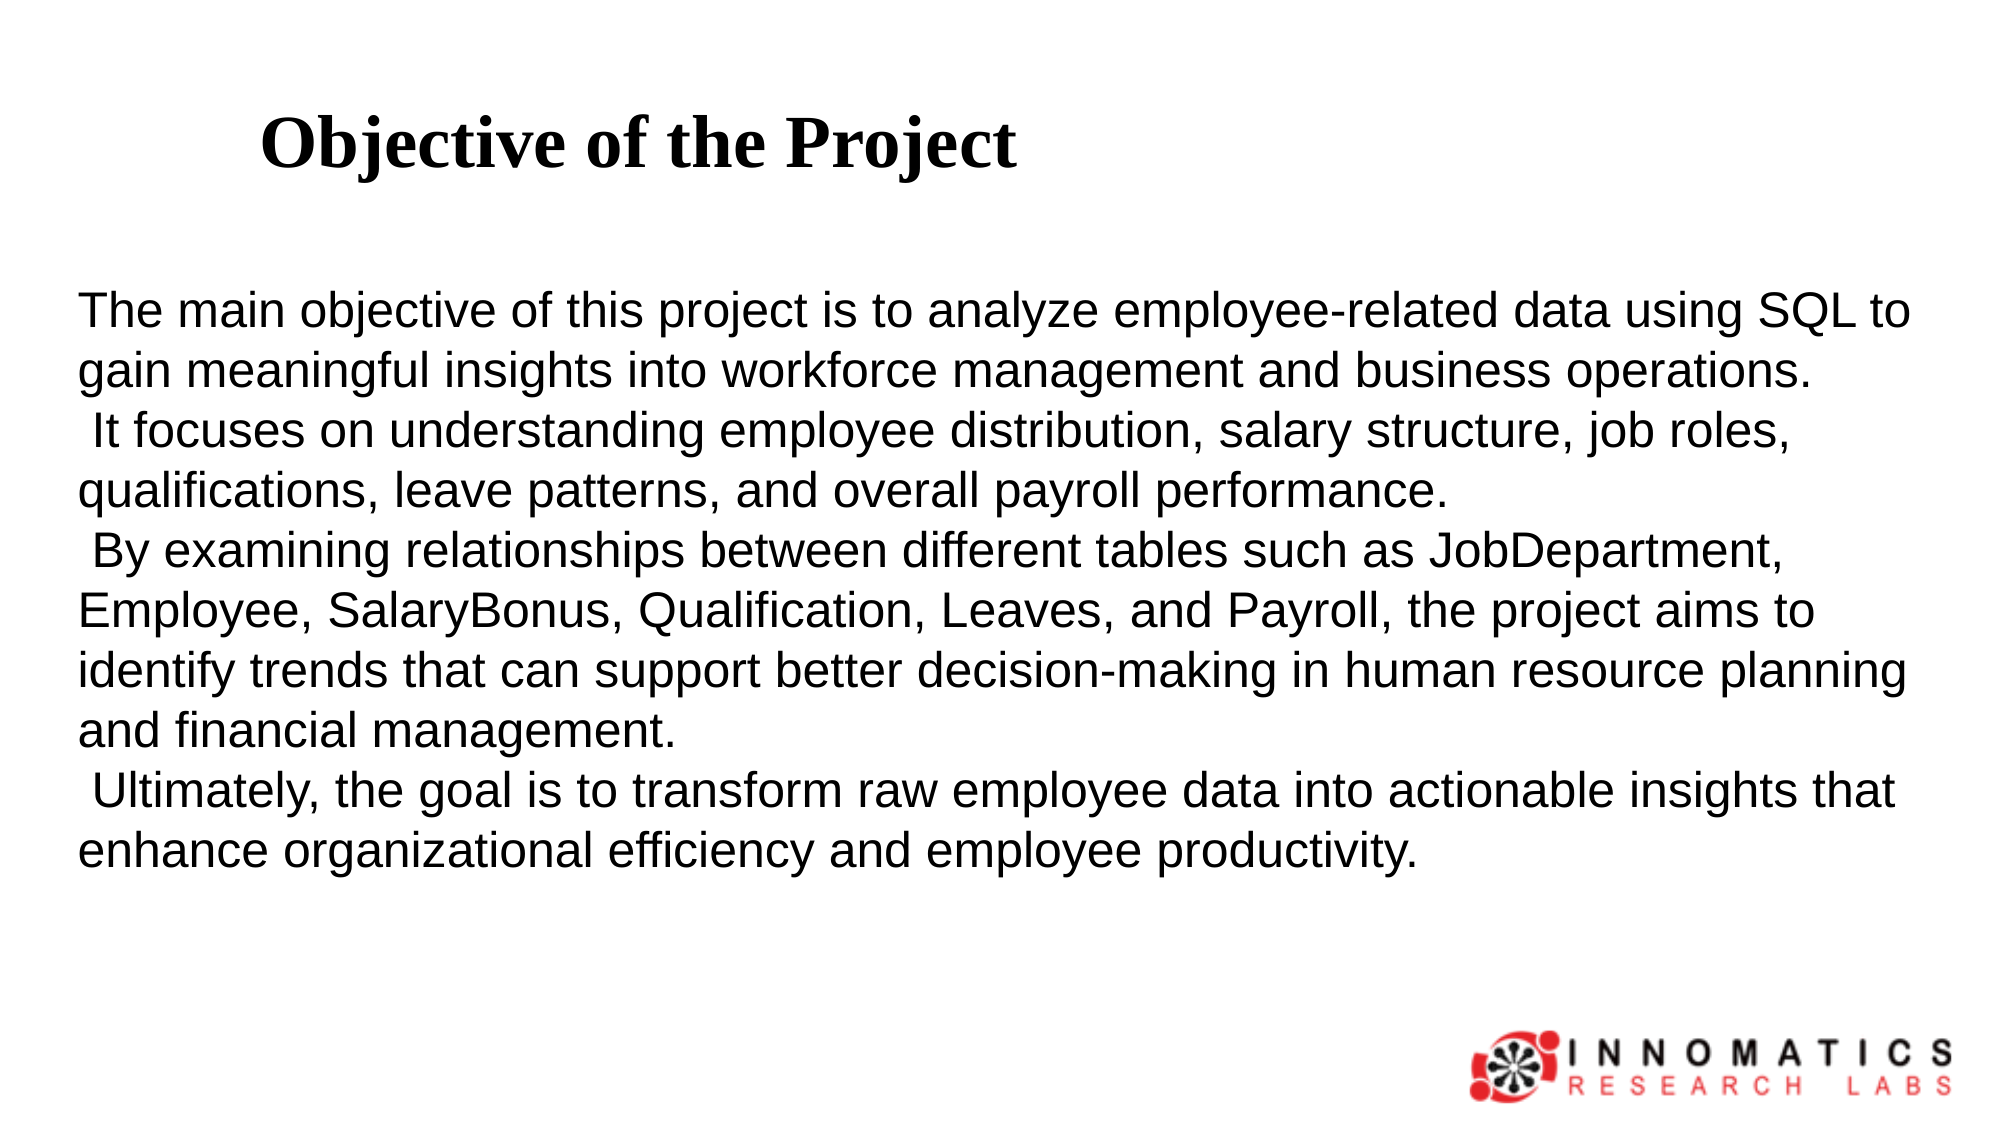

Objective of the Project
The main objective of this project is to analyze employee-related data using SQL to gain meaningful insights into workforce management and business operations.
 It focuses on understanding employee distribution, salary structure, job roles, qualifications, leave patterns, and overall payroll performance.
 By examining relationships between different tables such as JobDepartment, Employee, SalaryBonus, Qualification, Leaves, and Payroll, the project aims to identify trends that can support better decision-making in human resource planning and financial management.
 Ultimately, the goal is to transform raw employee data into actionable insights that enhance organizational efficiency and employee productivity.